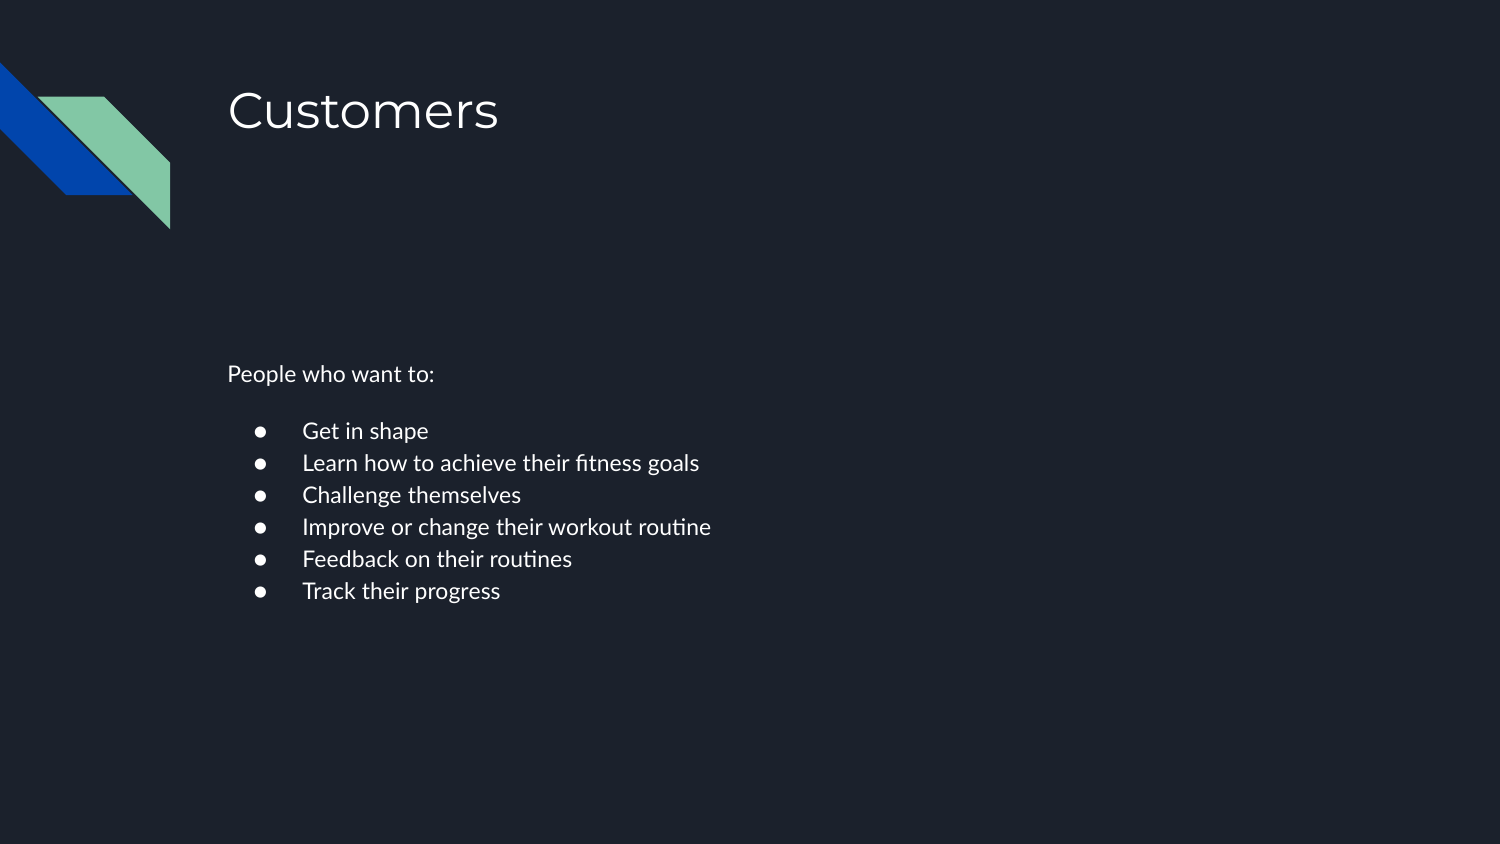

# Customers
People who want to:
Get in shape
Learn how to achieve their fitness goals
Challenge themselves
Improve or change their workout routine
Feedback on their routines
Track their progress